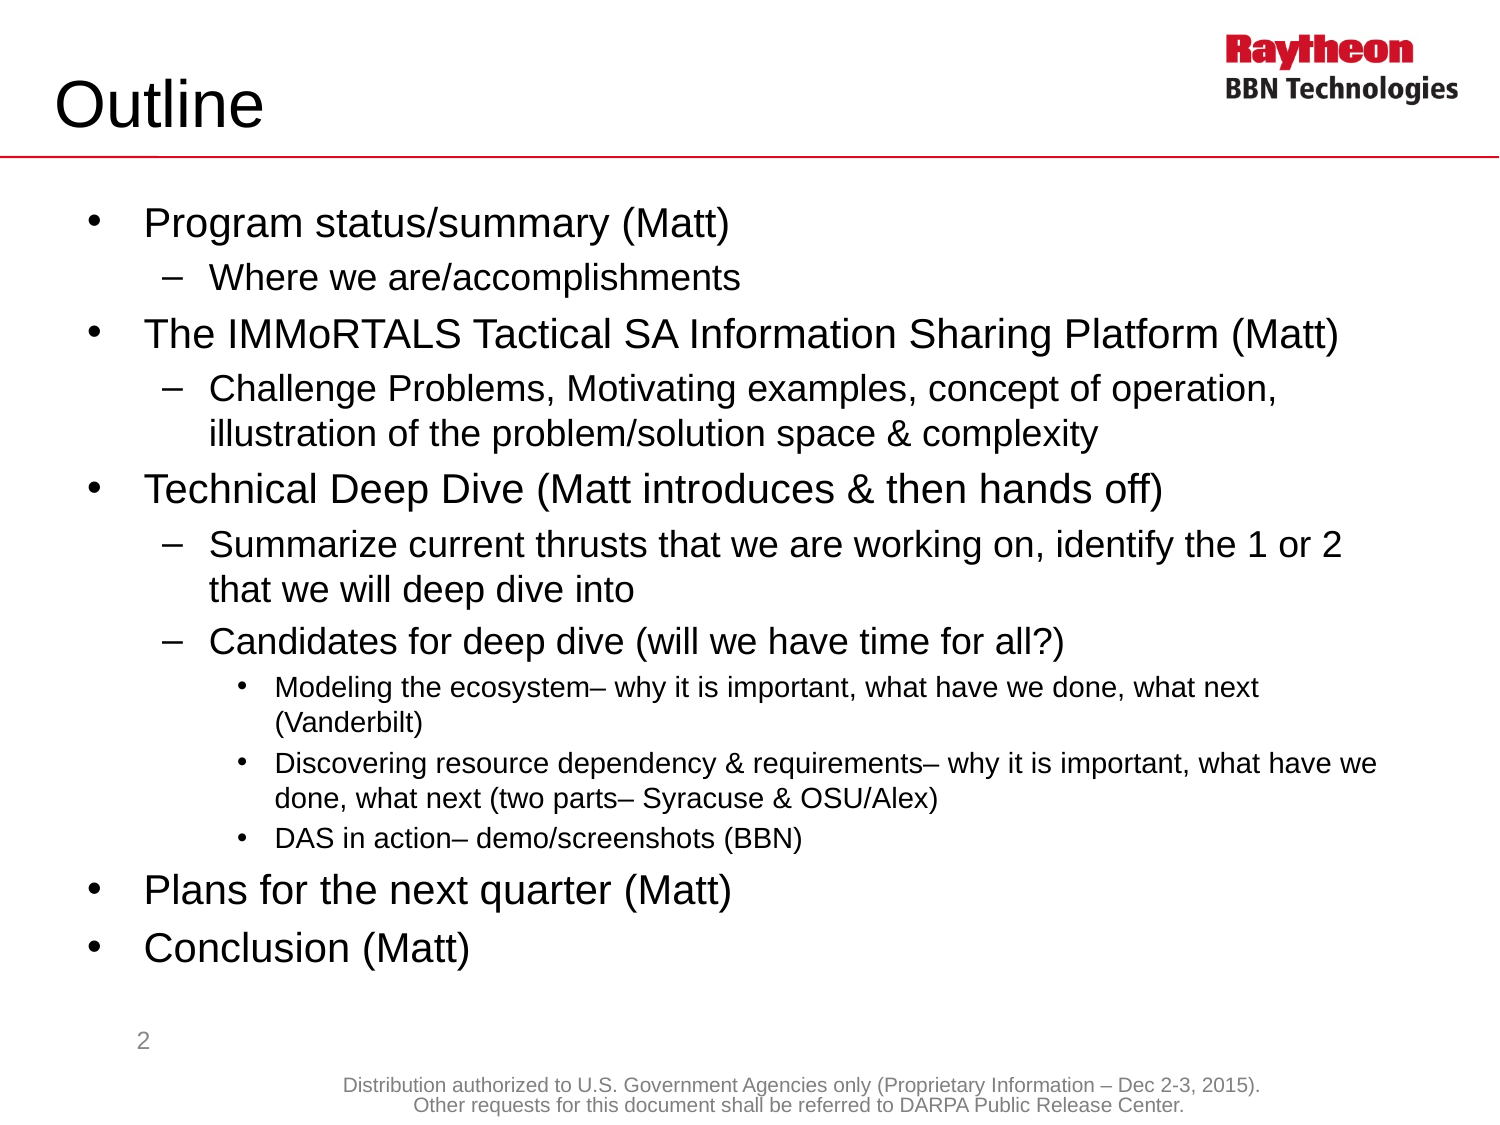

# Outline
Program status/summary (Matt)
Where we are/accomplishments
The IMMoRTALS Tactical SA Information Sharing Platform (Matt)
Challenge Problems, Motivating examples, concept of operation, illustration of the problem/solution space & complexity
Technical Deep Dive (Matt introduces & then hands off)
Summarize current thrusts that we are working on, identify the 1 or 2 that we will deep dive into
Candidates for deep dive (will we have time for all?)
Modeling the ecosystem– why it is important, what have we done, what next (Vanderbilt)
Discovering resource dependency & requirements– why it is important, what have we done, what next (two parts– Syracuse & OSU/Alex)
DAS in action– demo/screenshots (BBN)
Plans for the next quarter (Matt)
Conclusion (Matt)
2